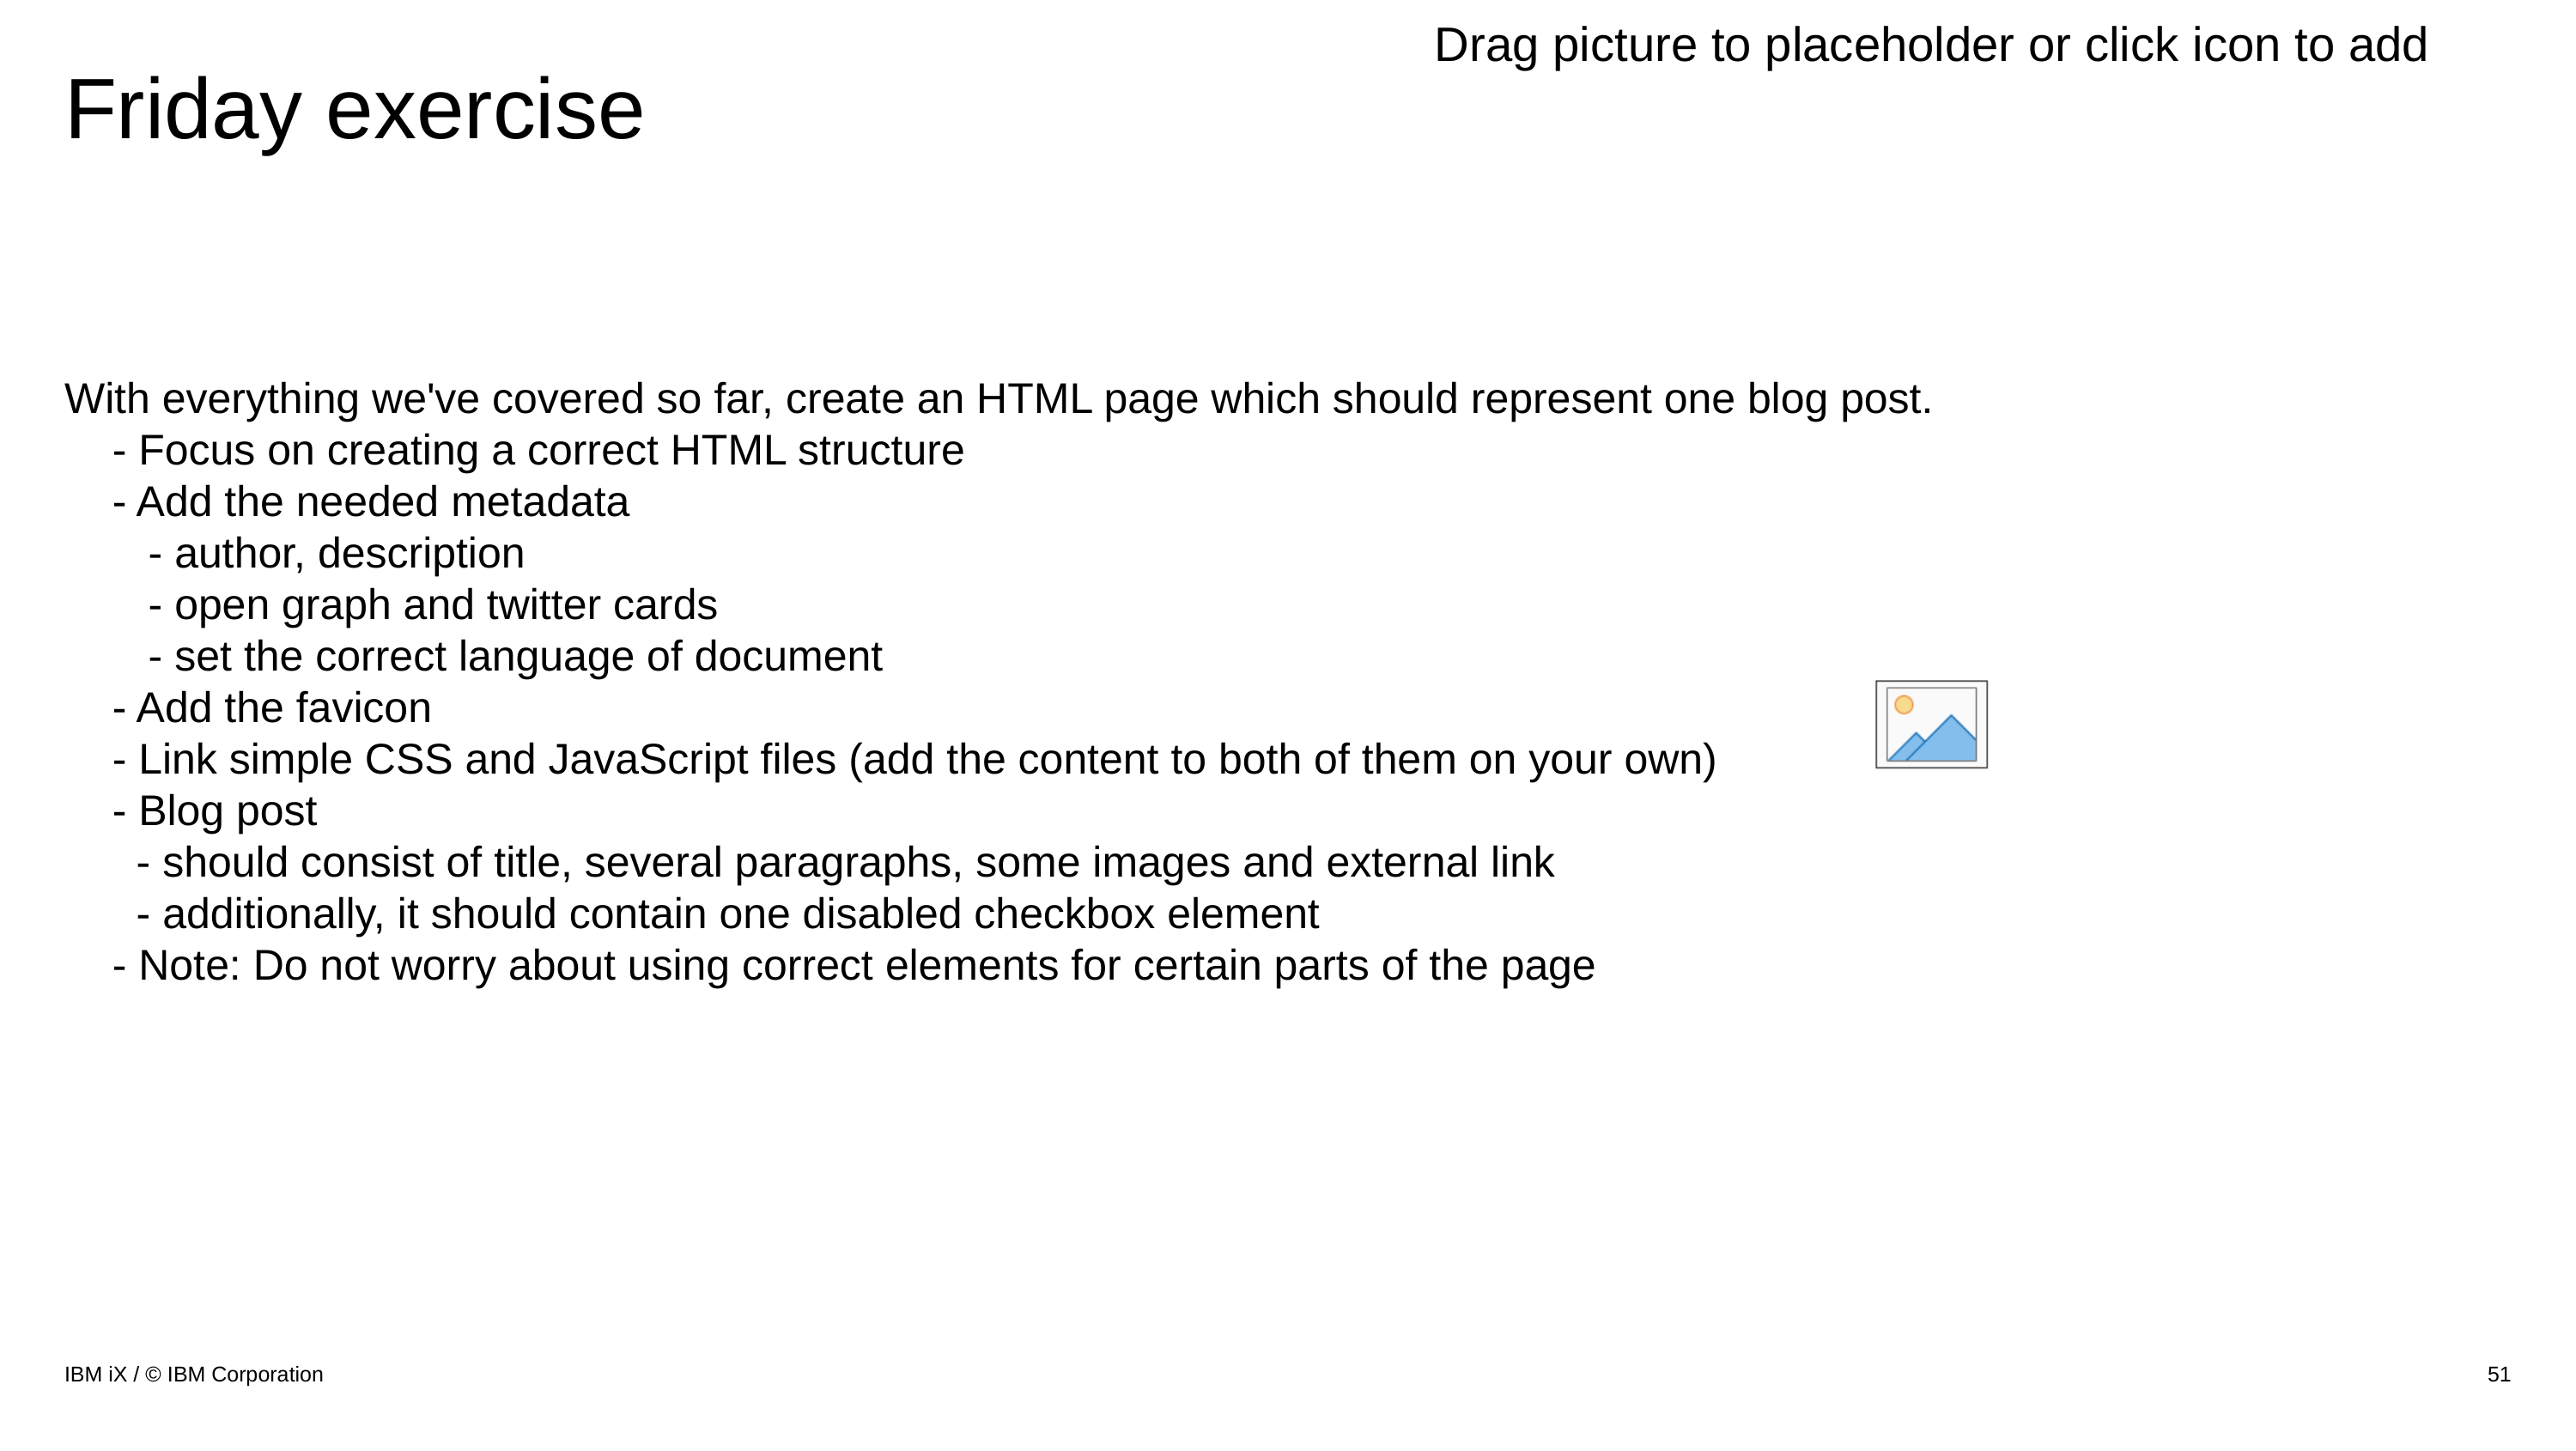

# Friday exercise
With everything we've covered so far, create an HTML page which should represent one blog post.
    - Focus on creating a correct HTML structure
    - Add the needed metadata
       - author, description
       - open graph and twitter cards
       - set the correct language of document
    - Add the favicon
    - Link simple CSS and JavaScript files (add the content to both of them on your own)
    - Blog post
      - should consist of title, several paragraphs, some images and external link
      - additionally, it should contain one disabled checkbox element
    - Note: Do not worry about using correct elements for certain parts of the page
IBM iX / © IBM Corporation
51